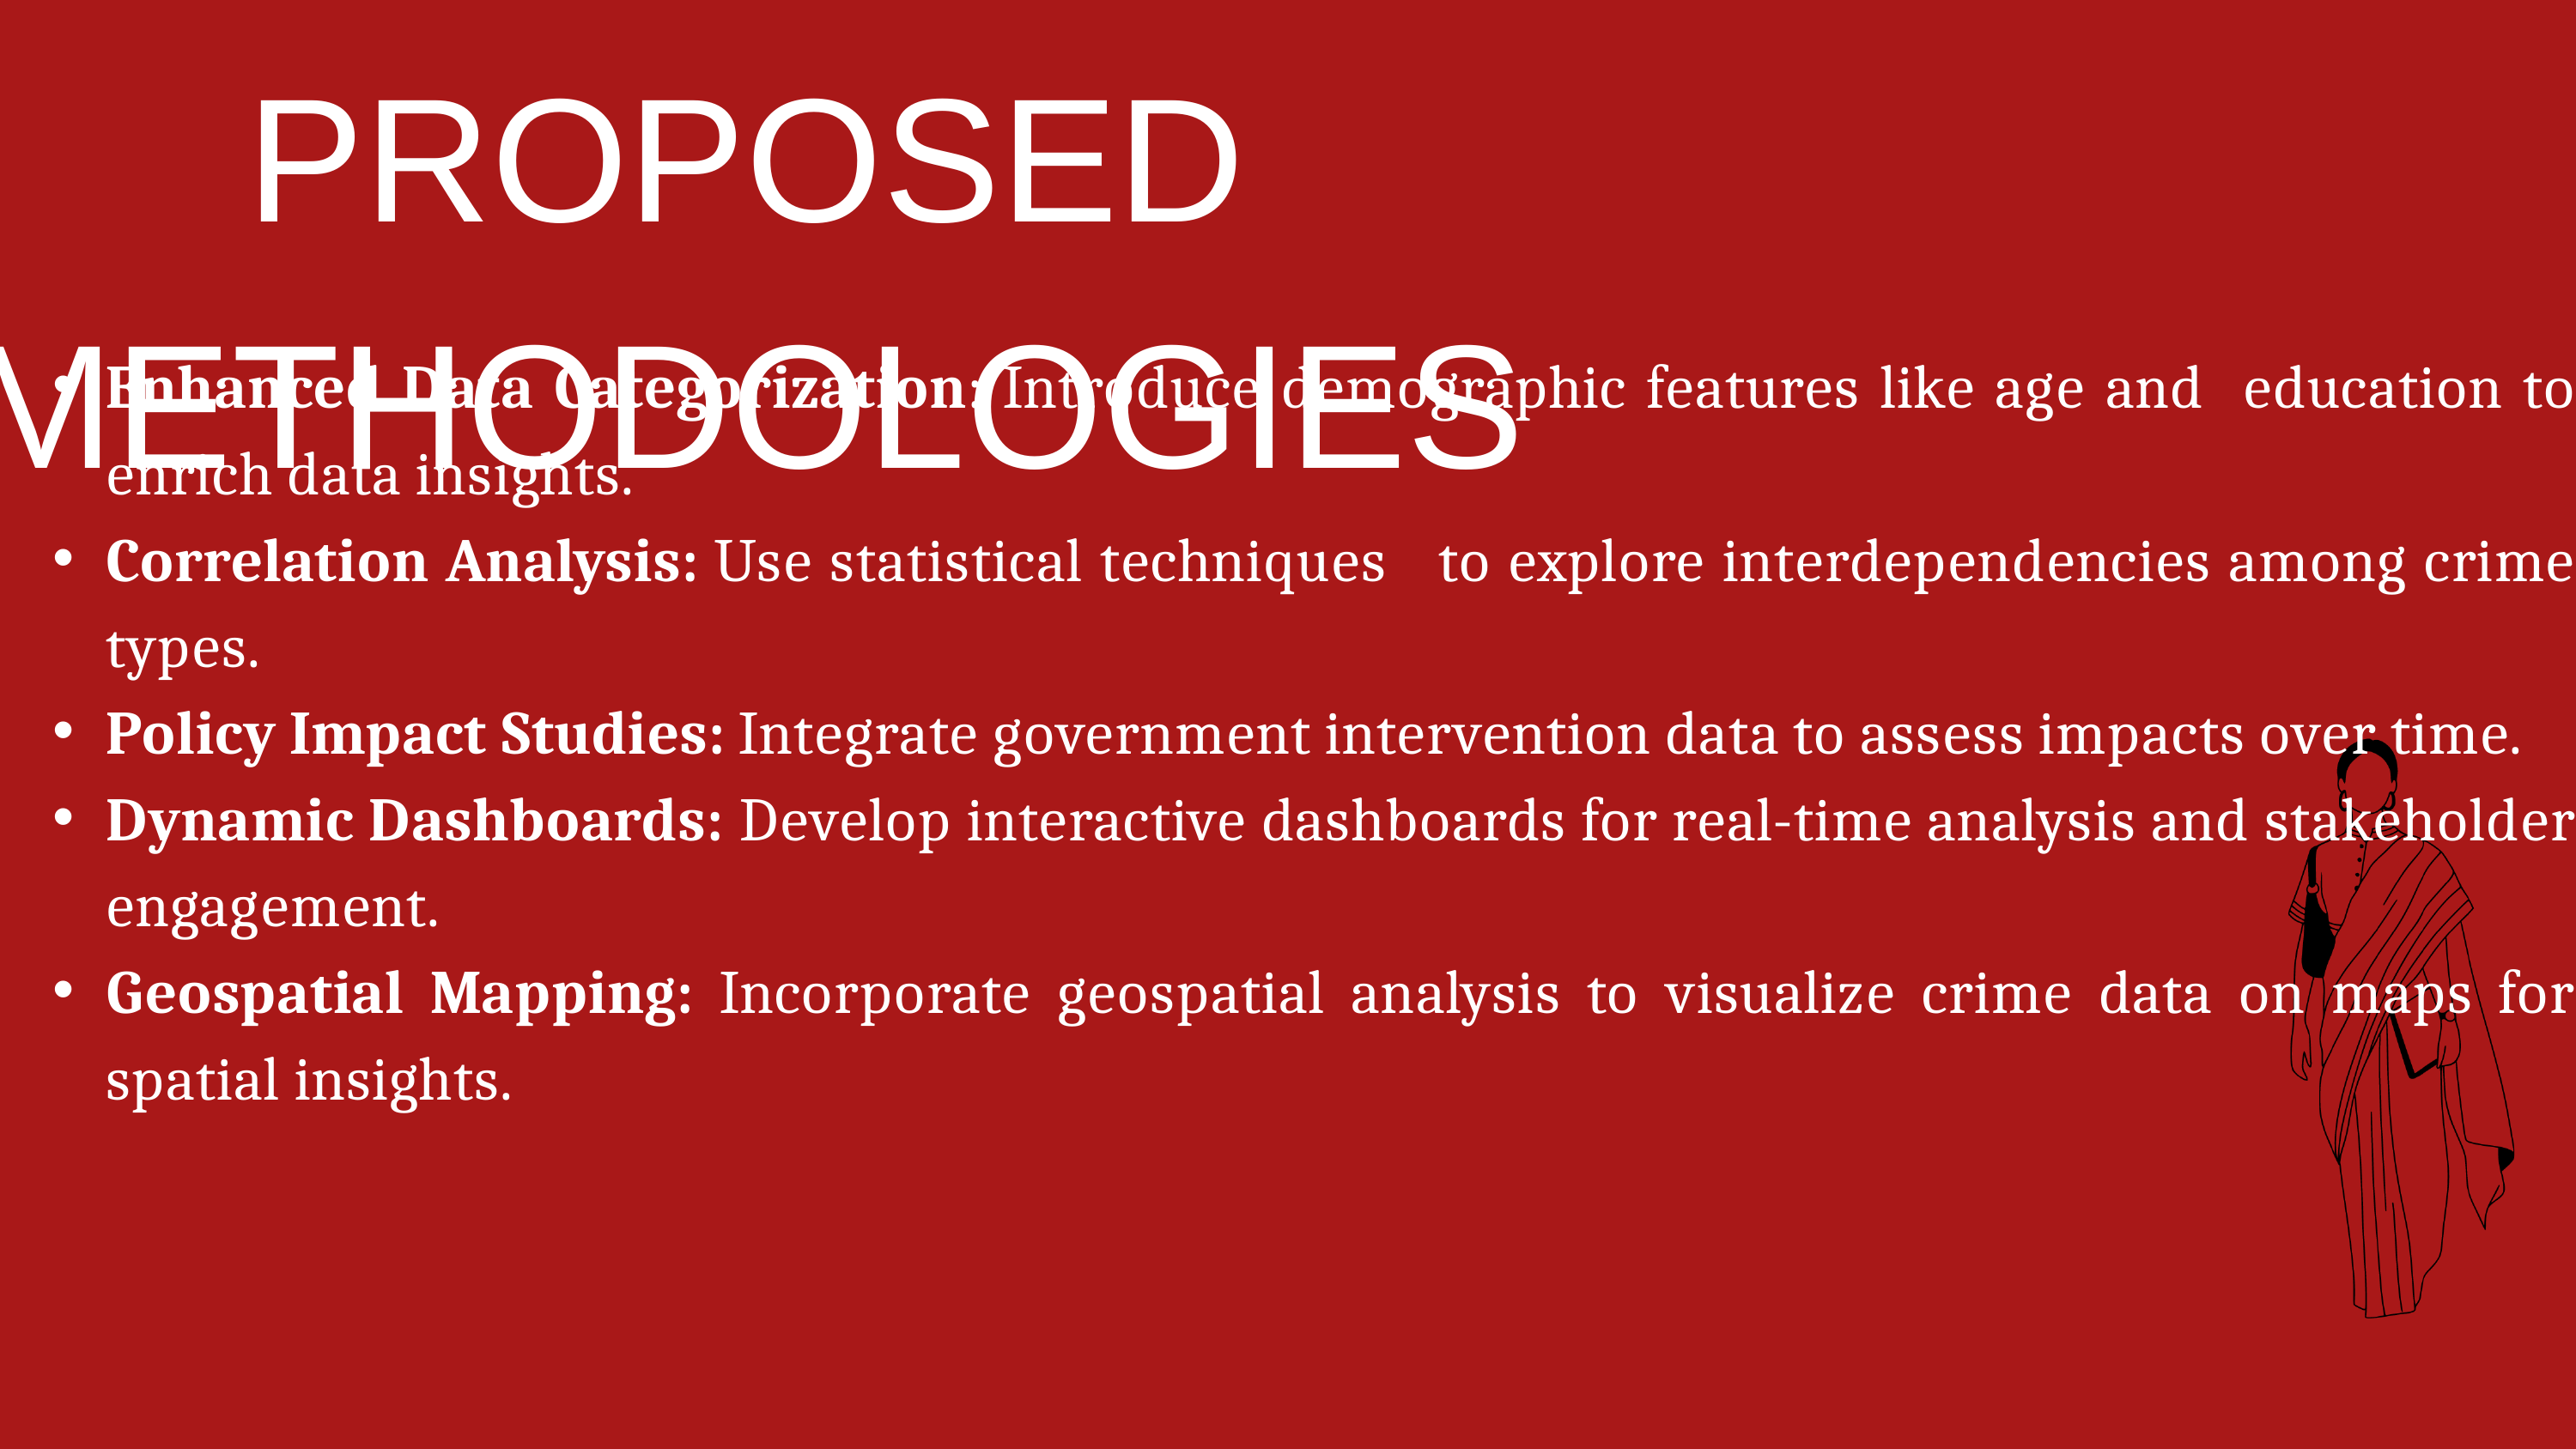

PROPOSED METHODOLOGIES
Enhanced Data Categorization: Introduce demographic features like age and  education to enrich data insights.
Correlation Analysis: Use statistical techniques   to explore interdependencies among crime types.
Policy Impact Studies: Integrate government intervention data to assess impacts over time.
Dynamic Dashboards: Develop interactive dashboards for real-time analysis and stakeholder engagement.
Geospatial Mapping: Incorporate geospatial analysis to visualize crime data on maps for spatial insights.